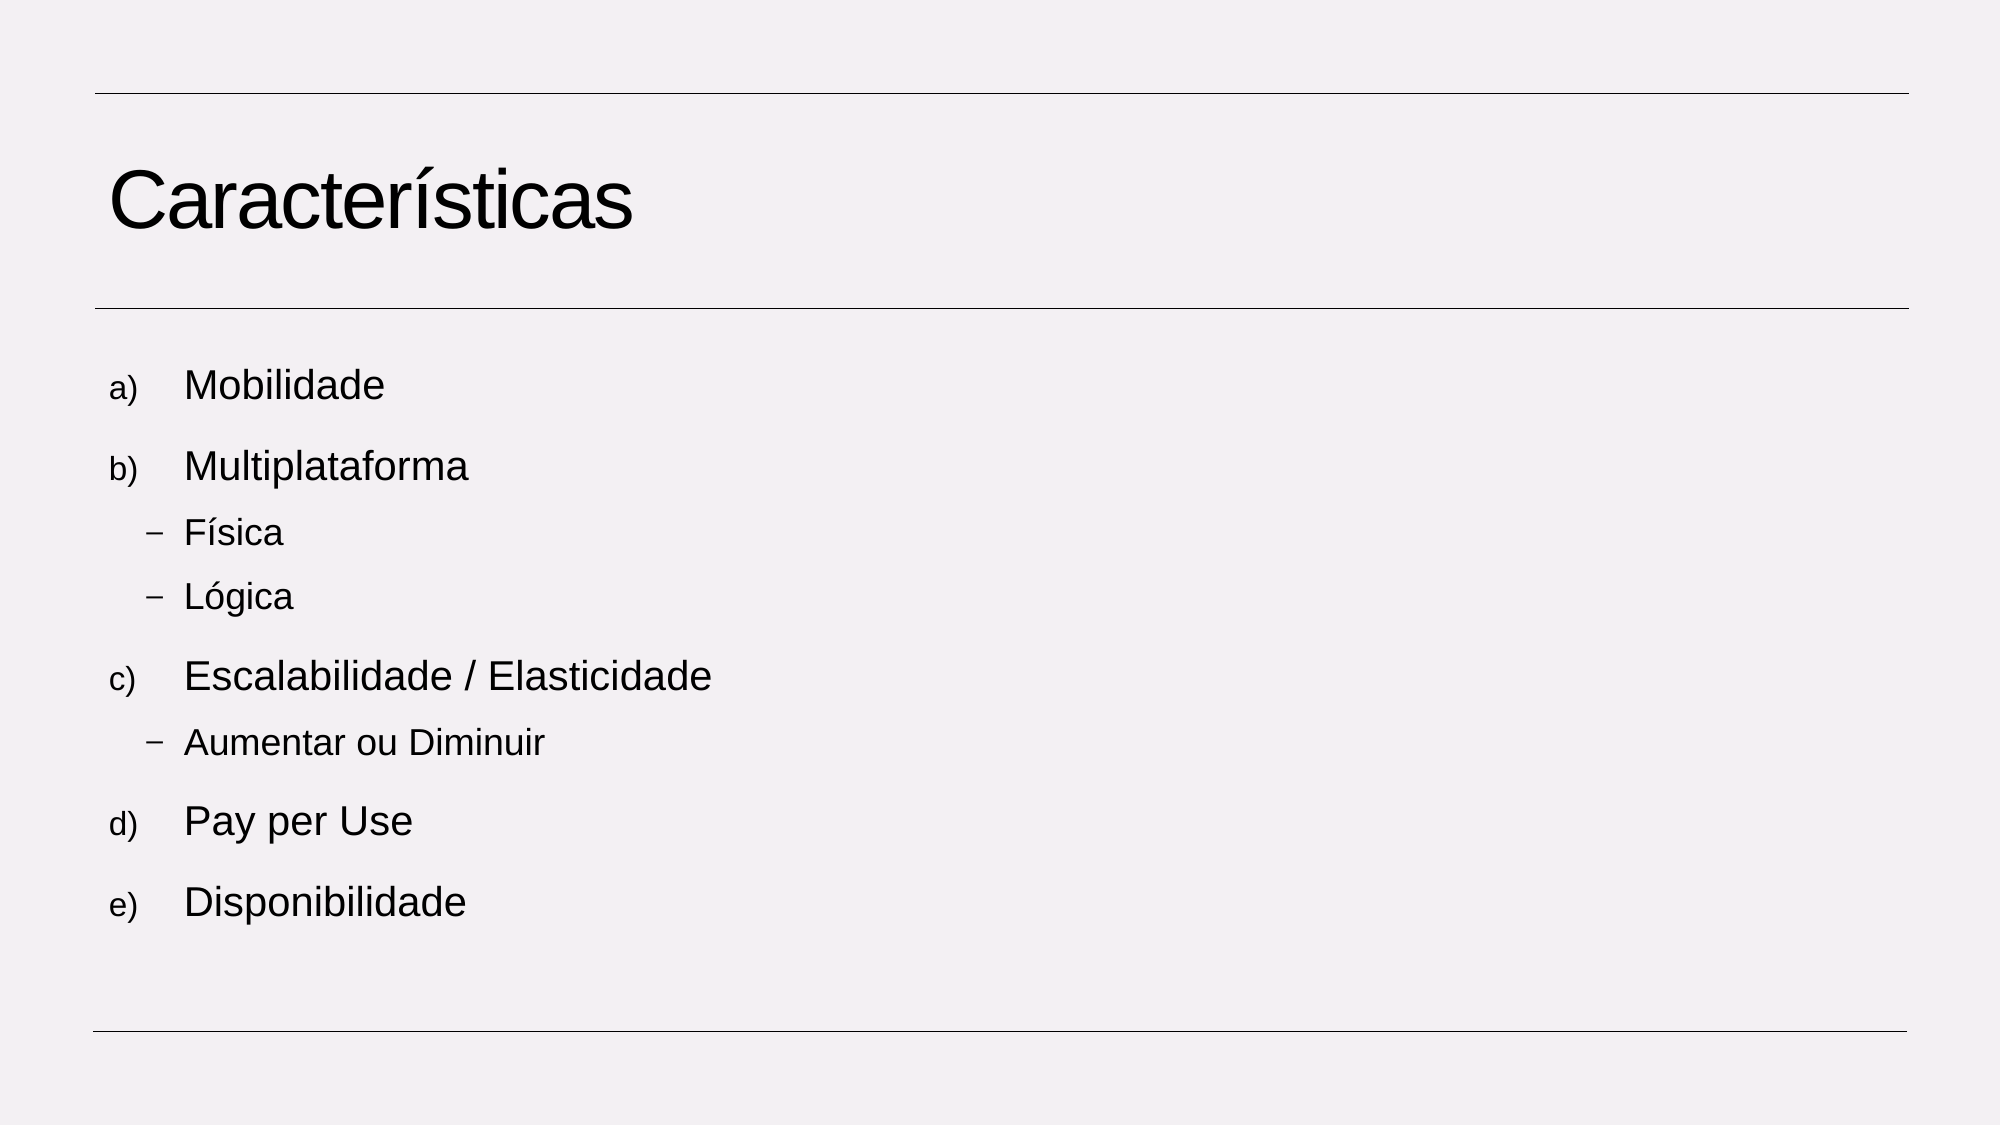

# Características
Mobilidade
Multiplataforma
Física
Lógica
Escalabilidade / Elasticidade
Aumentar ou Diminuir
Pay per Use
Disponibilidade